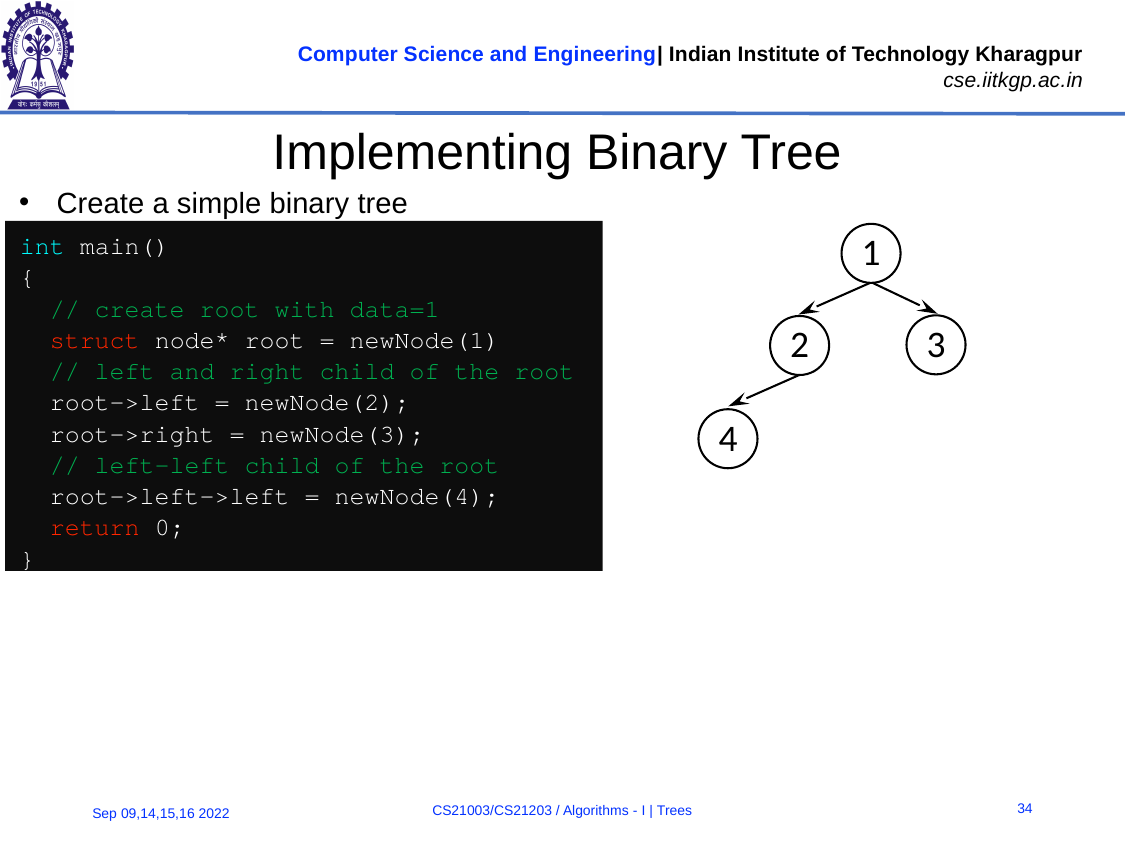

# Implementing Binary Tree
Create a simple binary tree
int main()
{
  // create root with data=1
  struct node* root = newNode(1)
  // left and right child of the root
  root->left = newNode(2);
  root->right = newNode(3);
  // left-left child of the root
  root->left->left = newNode(4);
  return 0;
}
1

3
2

4

34
CS21003/CS21203 / Algorithms - I | Trees
Sep 09,14,15,16 2022